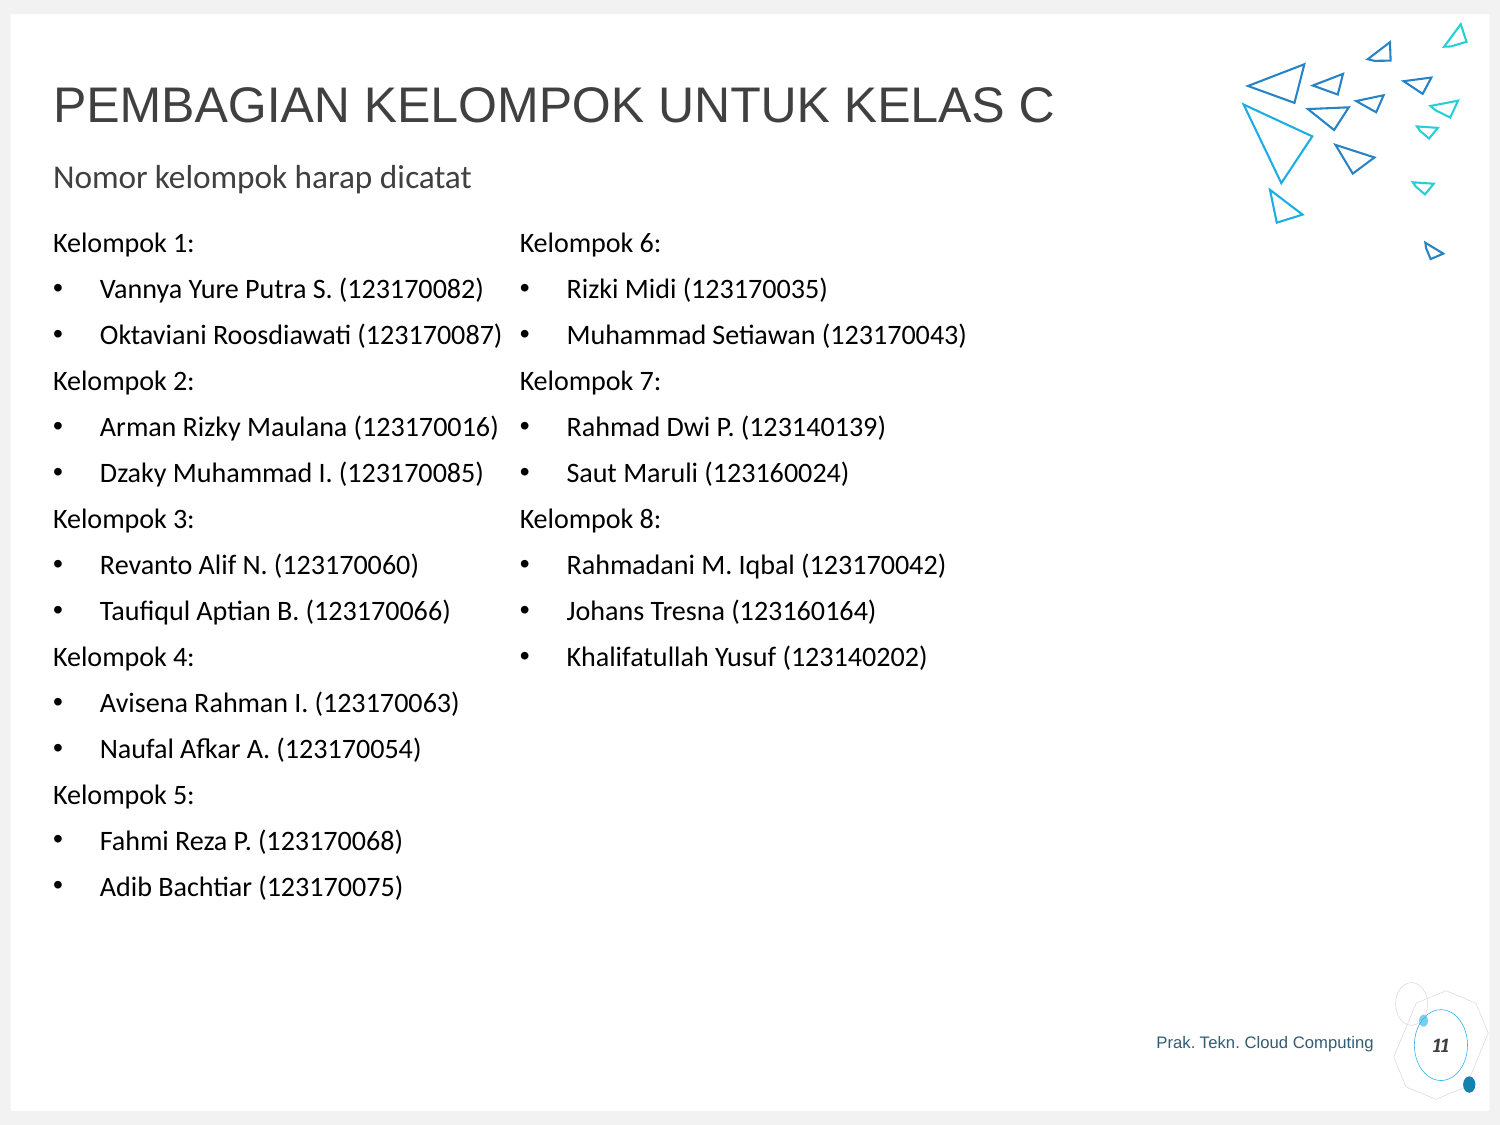

# PEMBAGIAN KELOMPOK UNTUK KELAS C
Nomor kelompok harap dicatat
Kelompok 6:
Rizki Midi (123170035)
Muhammad Setiawan (123170043)
Kelompok 7:
Rahmad Dwi P. (123140139)
Saut Maruli (123160024)
Kelompok 8:
Rahmadani M. Iqbal (123170042)
Johans Tresna (123160164)
Khalifatullah Yusuf (123140202)

Kelompok 1:
Vannya Yure Putra S. (123170082)
Oktaviani Roosdiawati (123170087)
Kelompok 2:
Arman Rizky Maulana (123170016)
Dzaky Muhammad I. (123170085)
Kelompok 3:
Revanto Alif N. (123170060)
Taufiqul Aptian B. (123170066)
Kelompok 4:
Avisena Rahman I. (123170063)
Naufal Afkar A. (123170054)
Kelompok 5:
Fahmi Reza P. (123170068)
Adib Bachtiar (123170075)

11